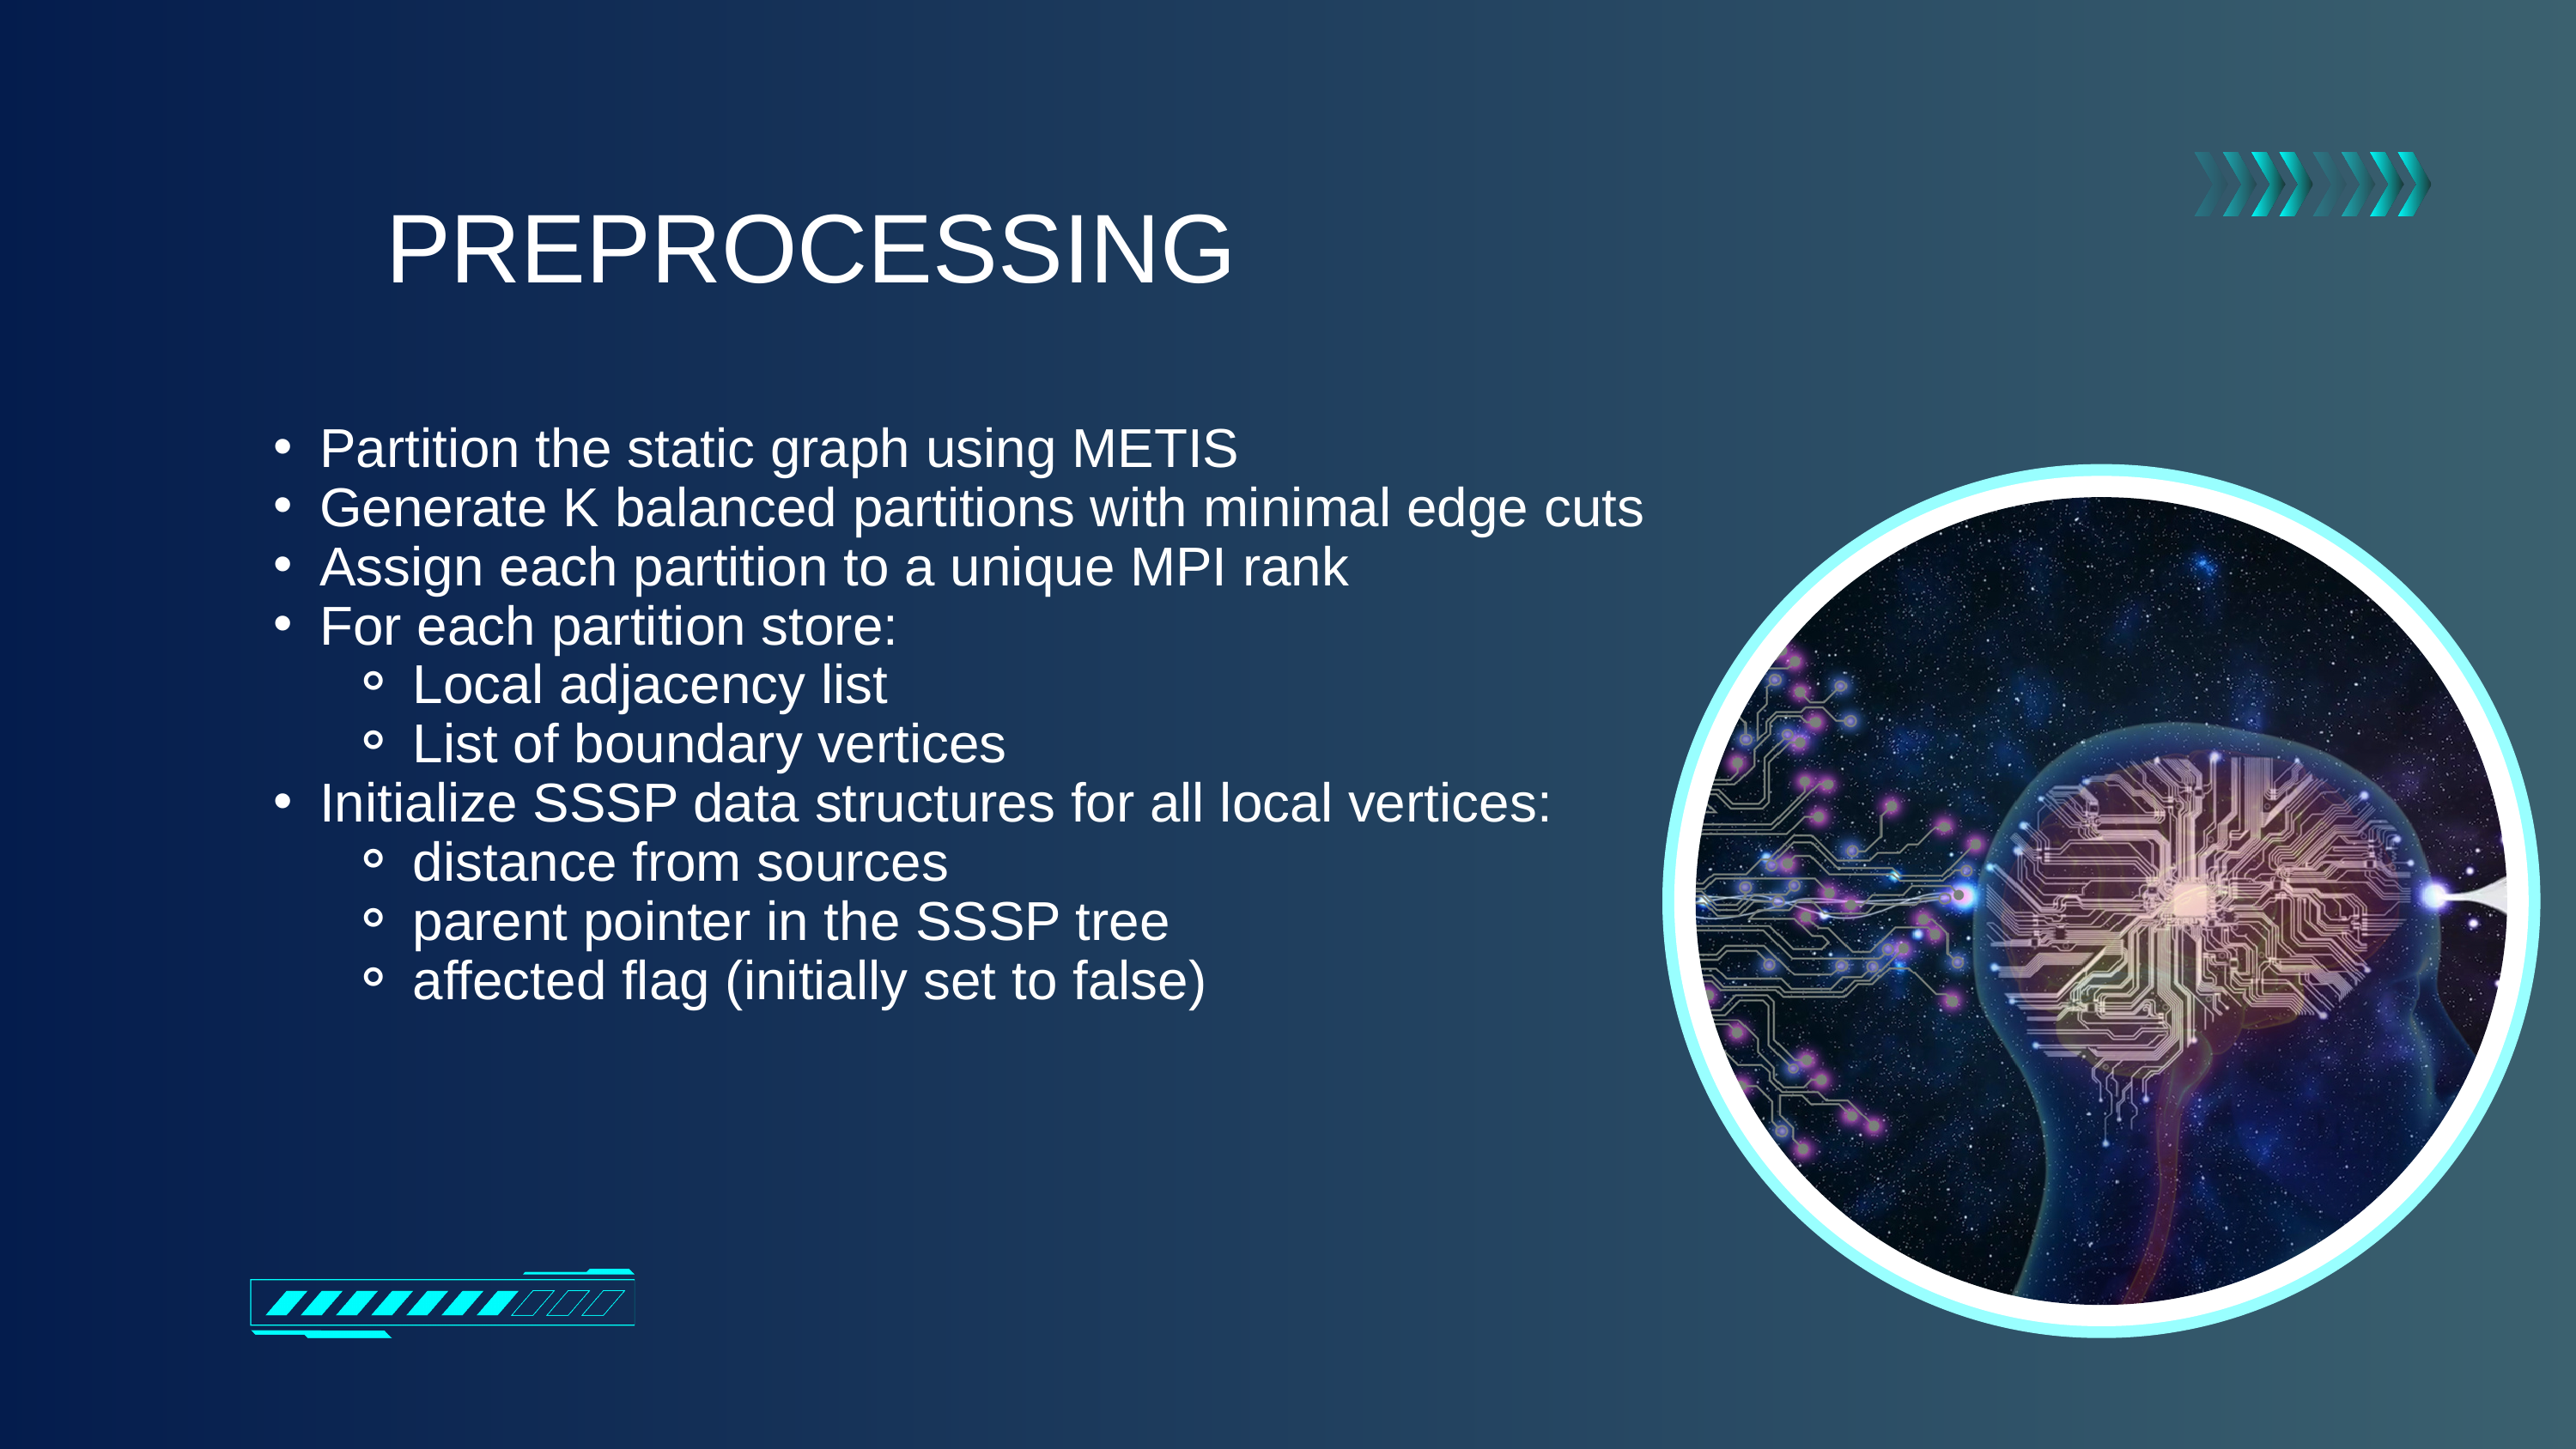

PREPROCESSING
Partition the static graph using METIS
Generate K balanced partitions with minimal edge cuts
Assign each partition to a unique MPI rank
For each partition store:
Local adjacency list
List of boundary vertices
Initialize SSSP data structures for all local vertices:
distance from sources
parent pointer in the SSSP tree
affected flag (initially set to false)